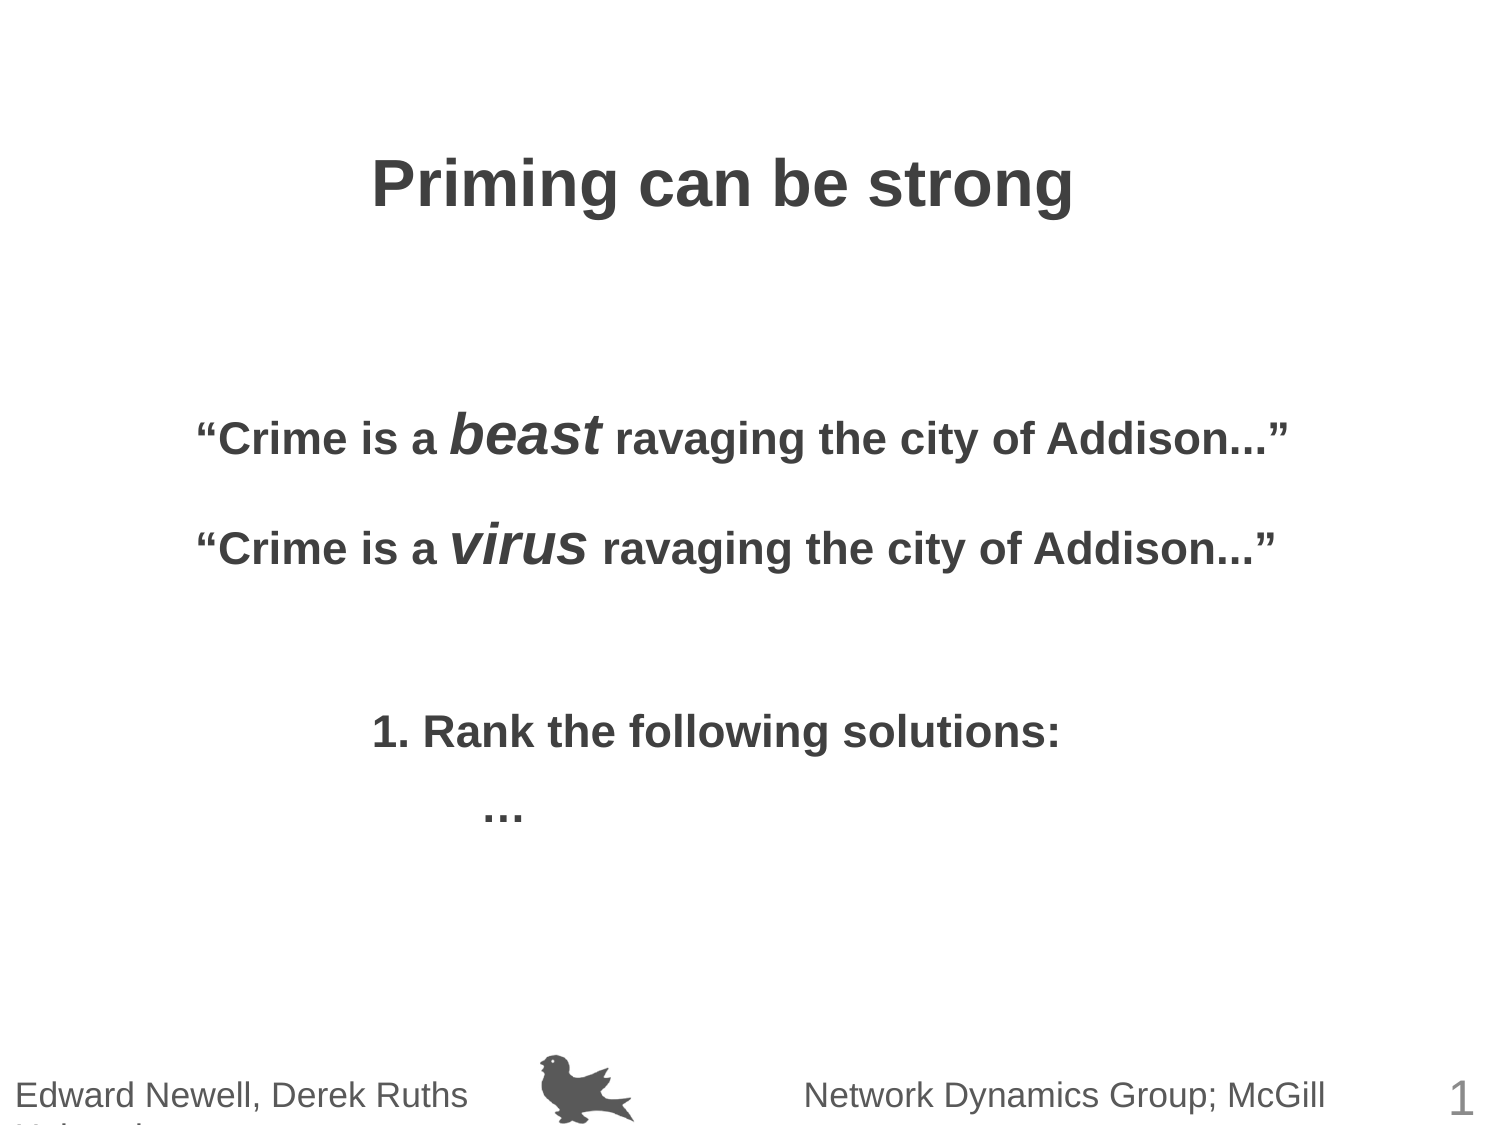

Priming can be strong
“Crime is a beast ravaging the city of Addison...”
“Crime is a virus ravaging the city of Addison...”
1. Rank the following solutions:
…
15